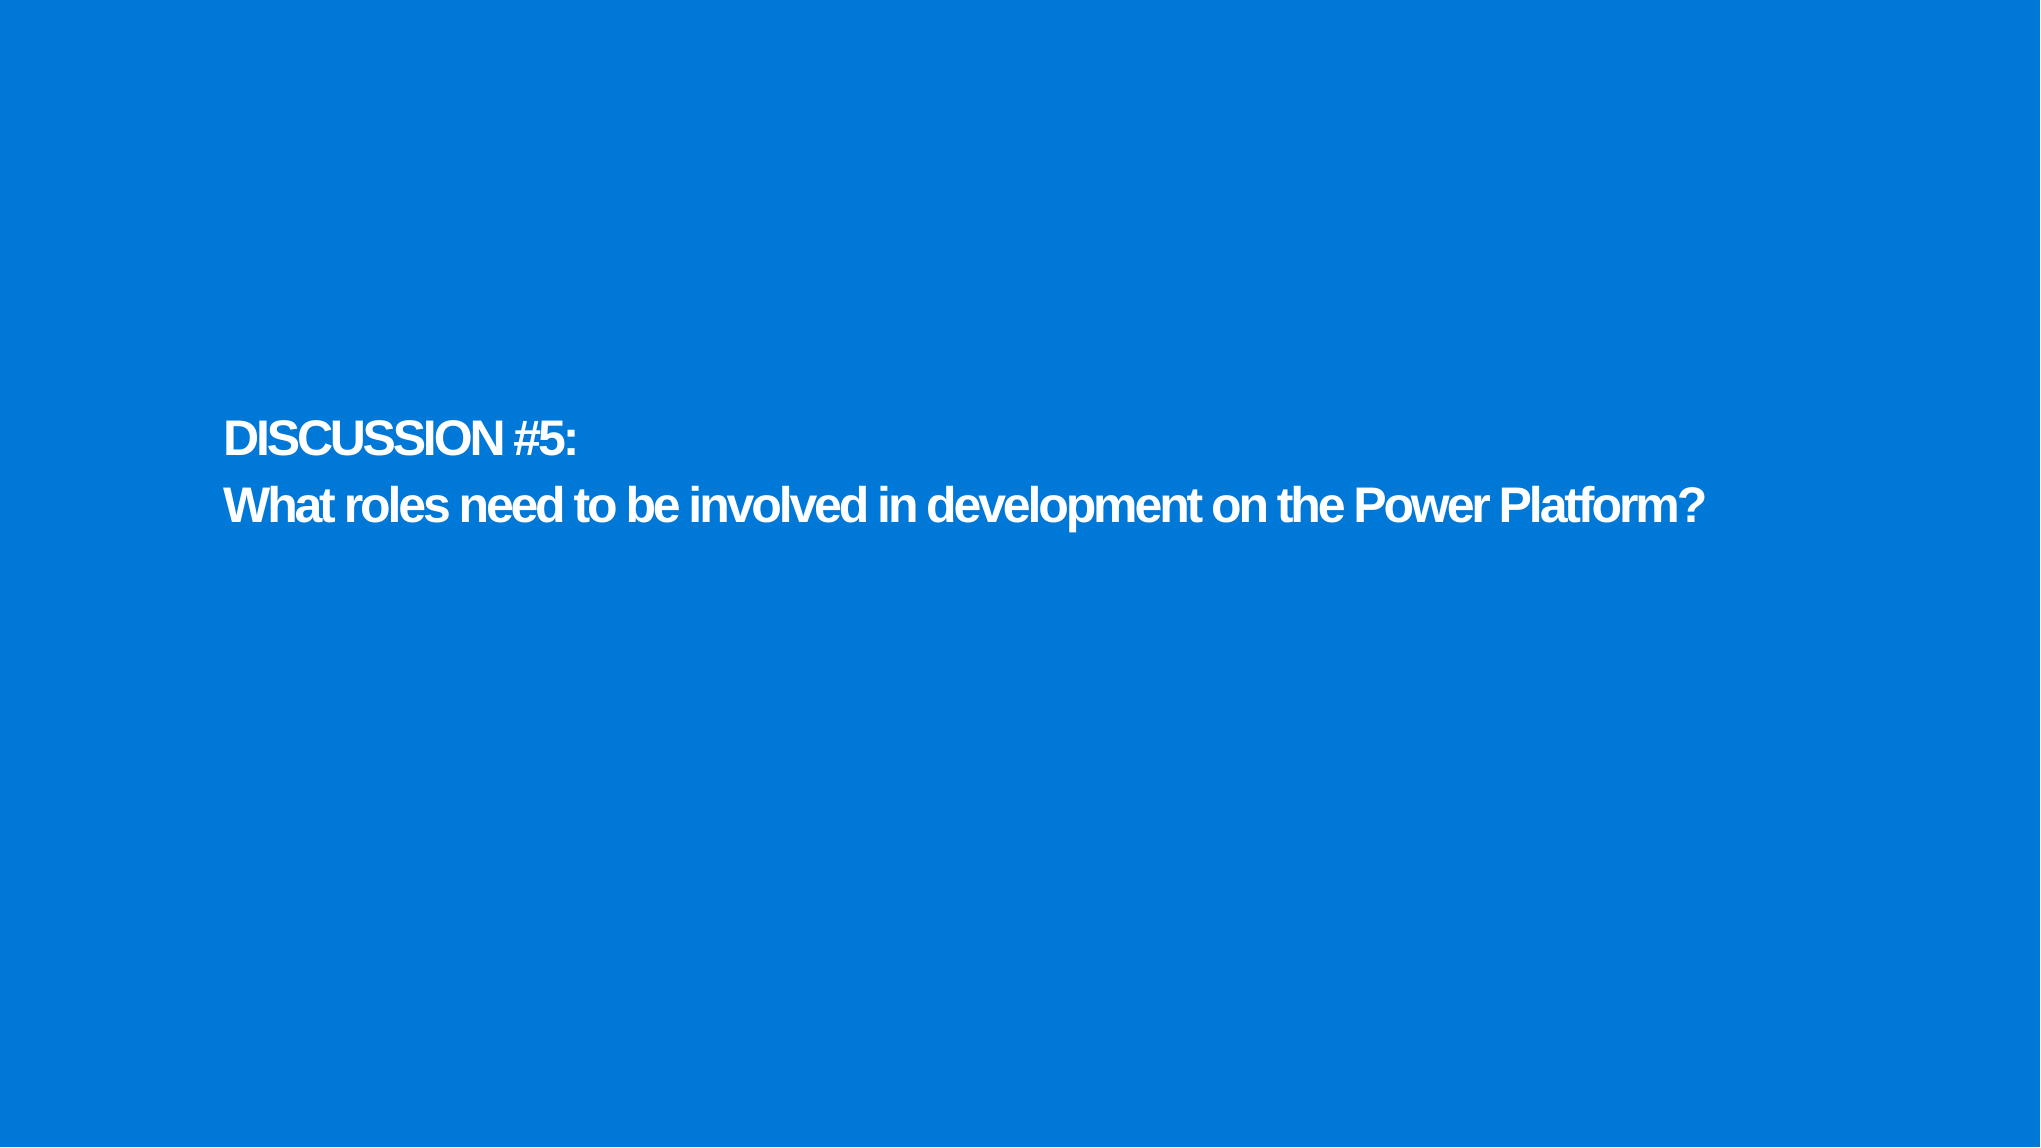

# DISCUSSION #5: What roles need to be involved in development on the Power Platform?